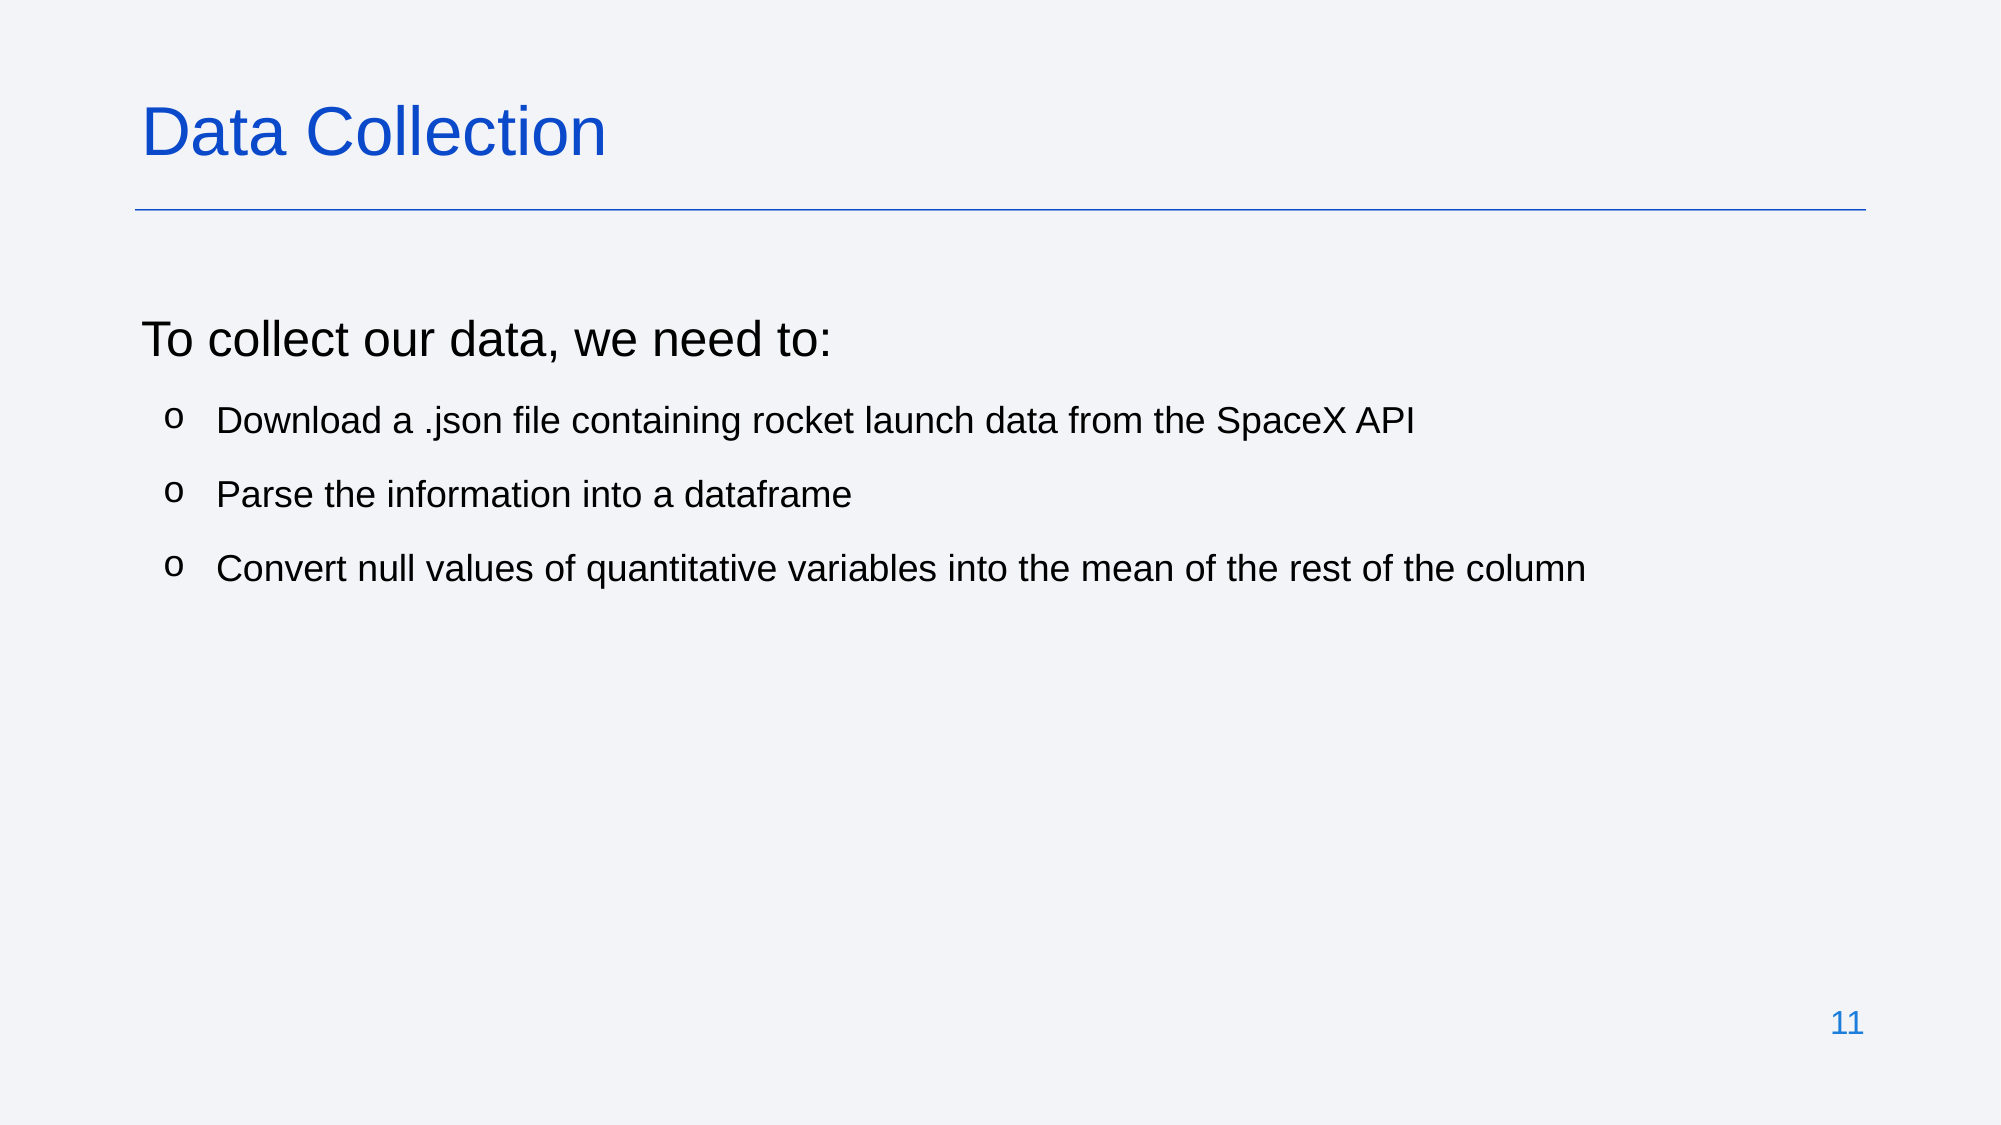

Data Collection
To collect our data, we need to:
Download a .json file containing rocket launch data from the SpaceX API
Parse the information into a dataframe
Convert null values of quantitative variables into the mean of the rest of the column
11